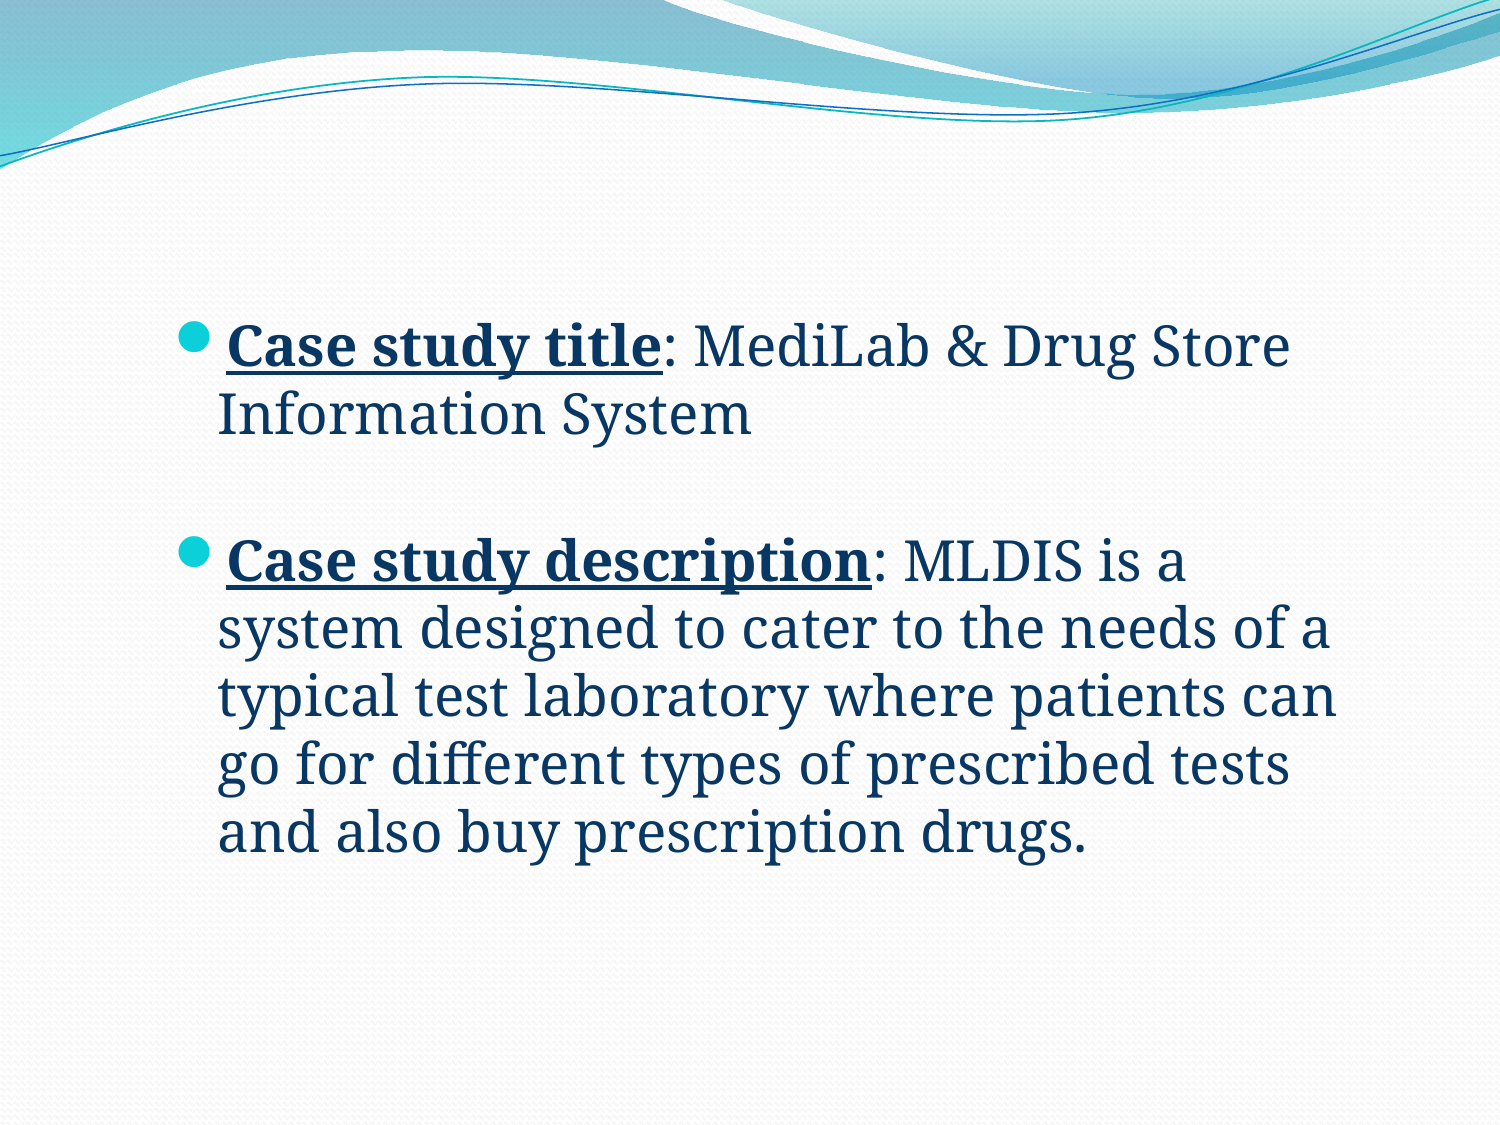

#
Case study title: MediLab & Drug Store Information System
Case study description: MLDIS is a system designed to cater to the needs of a typical test laboratory where patients can go for different types of prescribed tests and also buy prescription drugs.